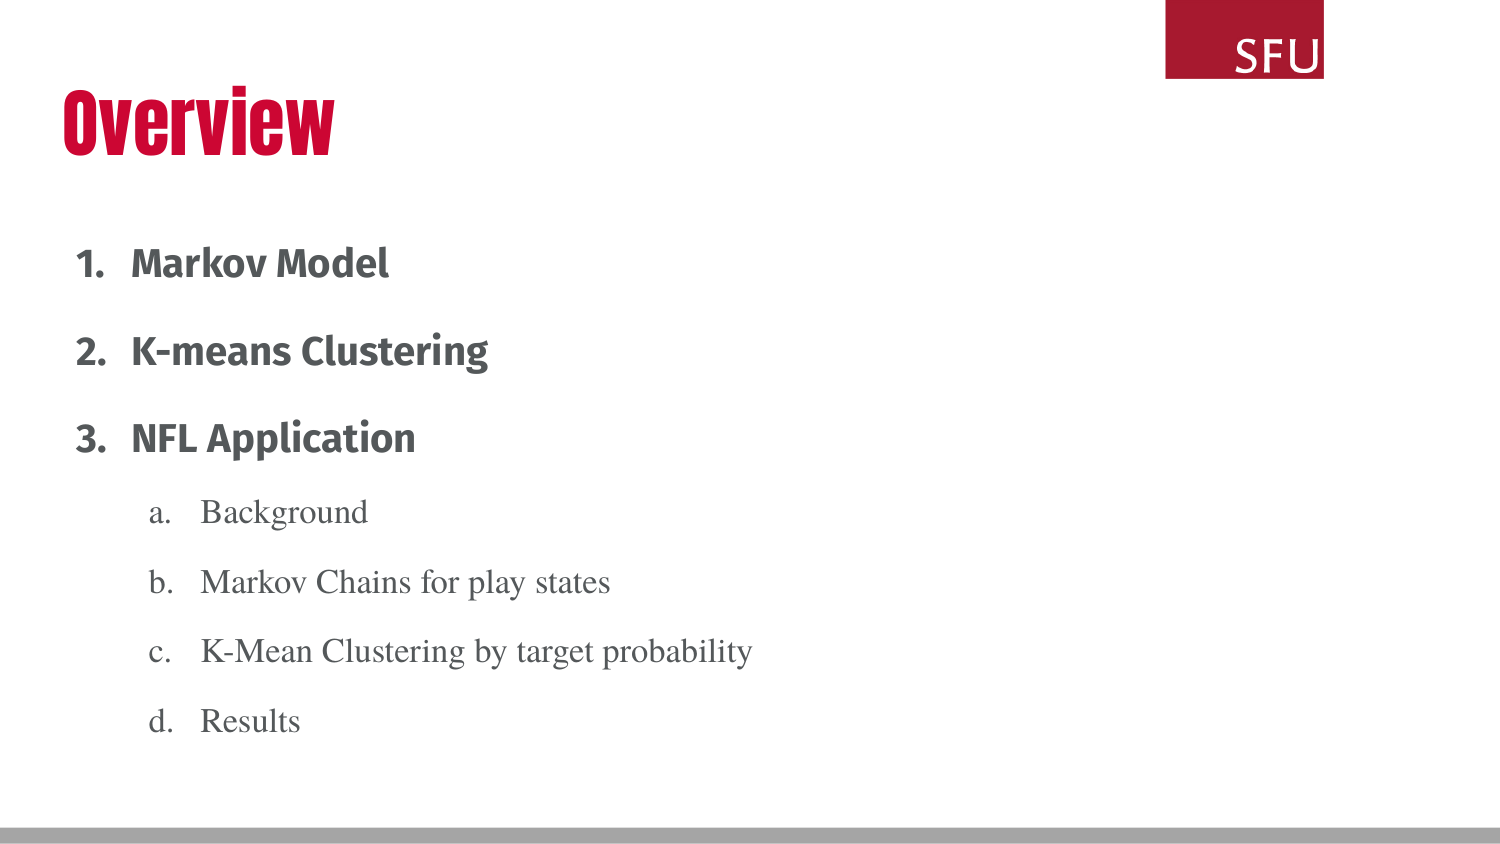

# Overview
Markov Model
K-means Clustering
NFL Application
Background
Markov Chains for play states
K-Mean Clustering by target probability
Results